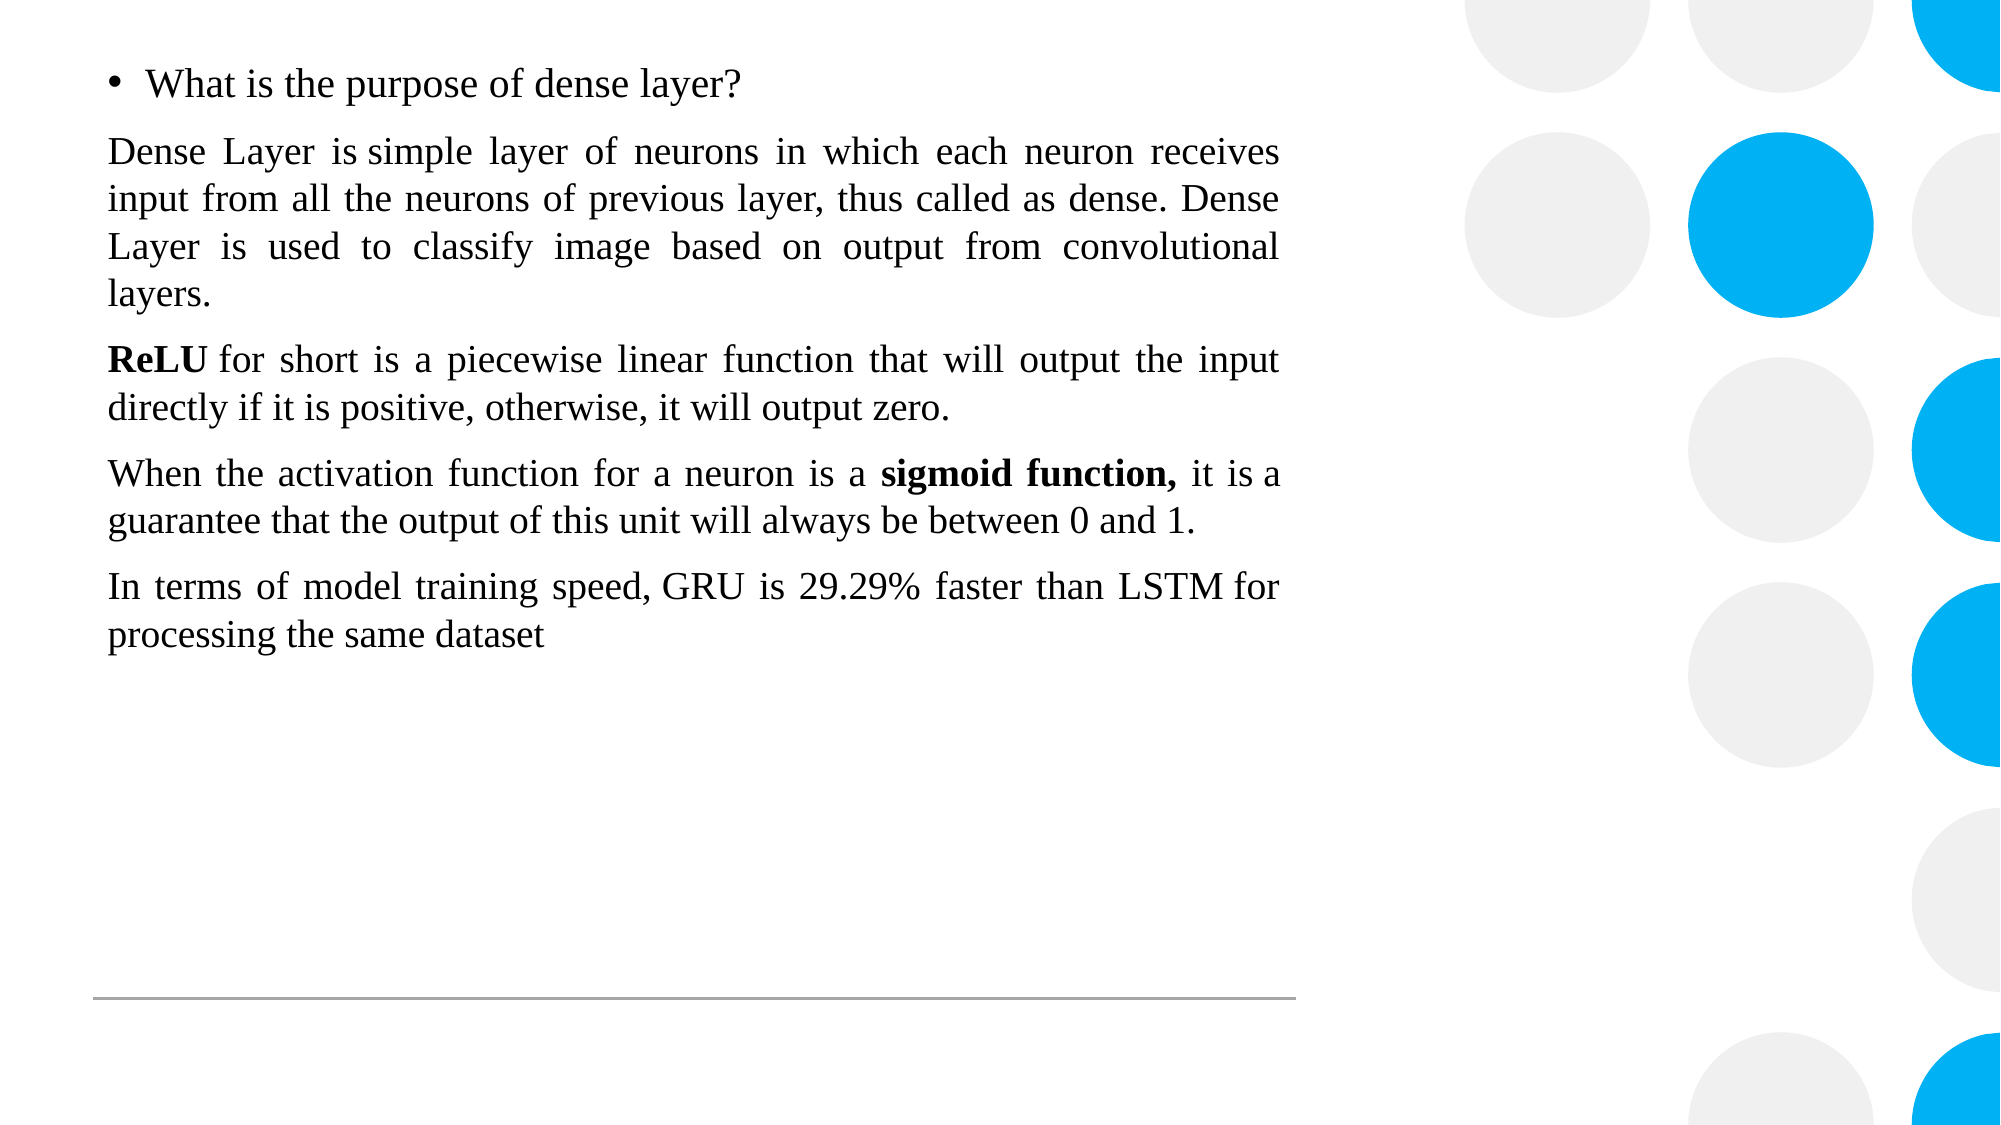

What is the purpose of dense layer?
Dense Layer is simple layer of neurons in which each neuron receives input from all the neurons of previous layer, thus called as dense. Dense Layer is used to classify image based on output from convolutional layers.
ReLU for short is a piecewise linear function that will output the input directly if it is positive, otherwise, it will output zero.
When the activation function for a neuron is a sigmoid function, it is a guarantee that the output of this unit will always be between 0 and 1.
In terms of model training speed, GRU is 29.29% faster than LSTM for processing the same dataset

#